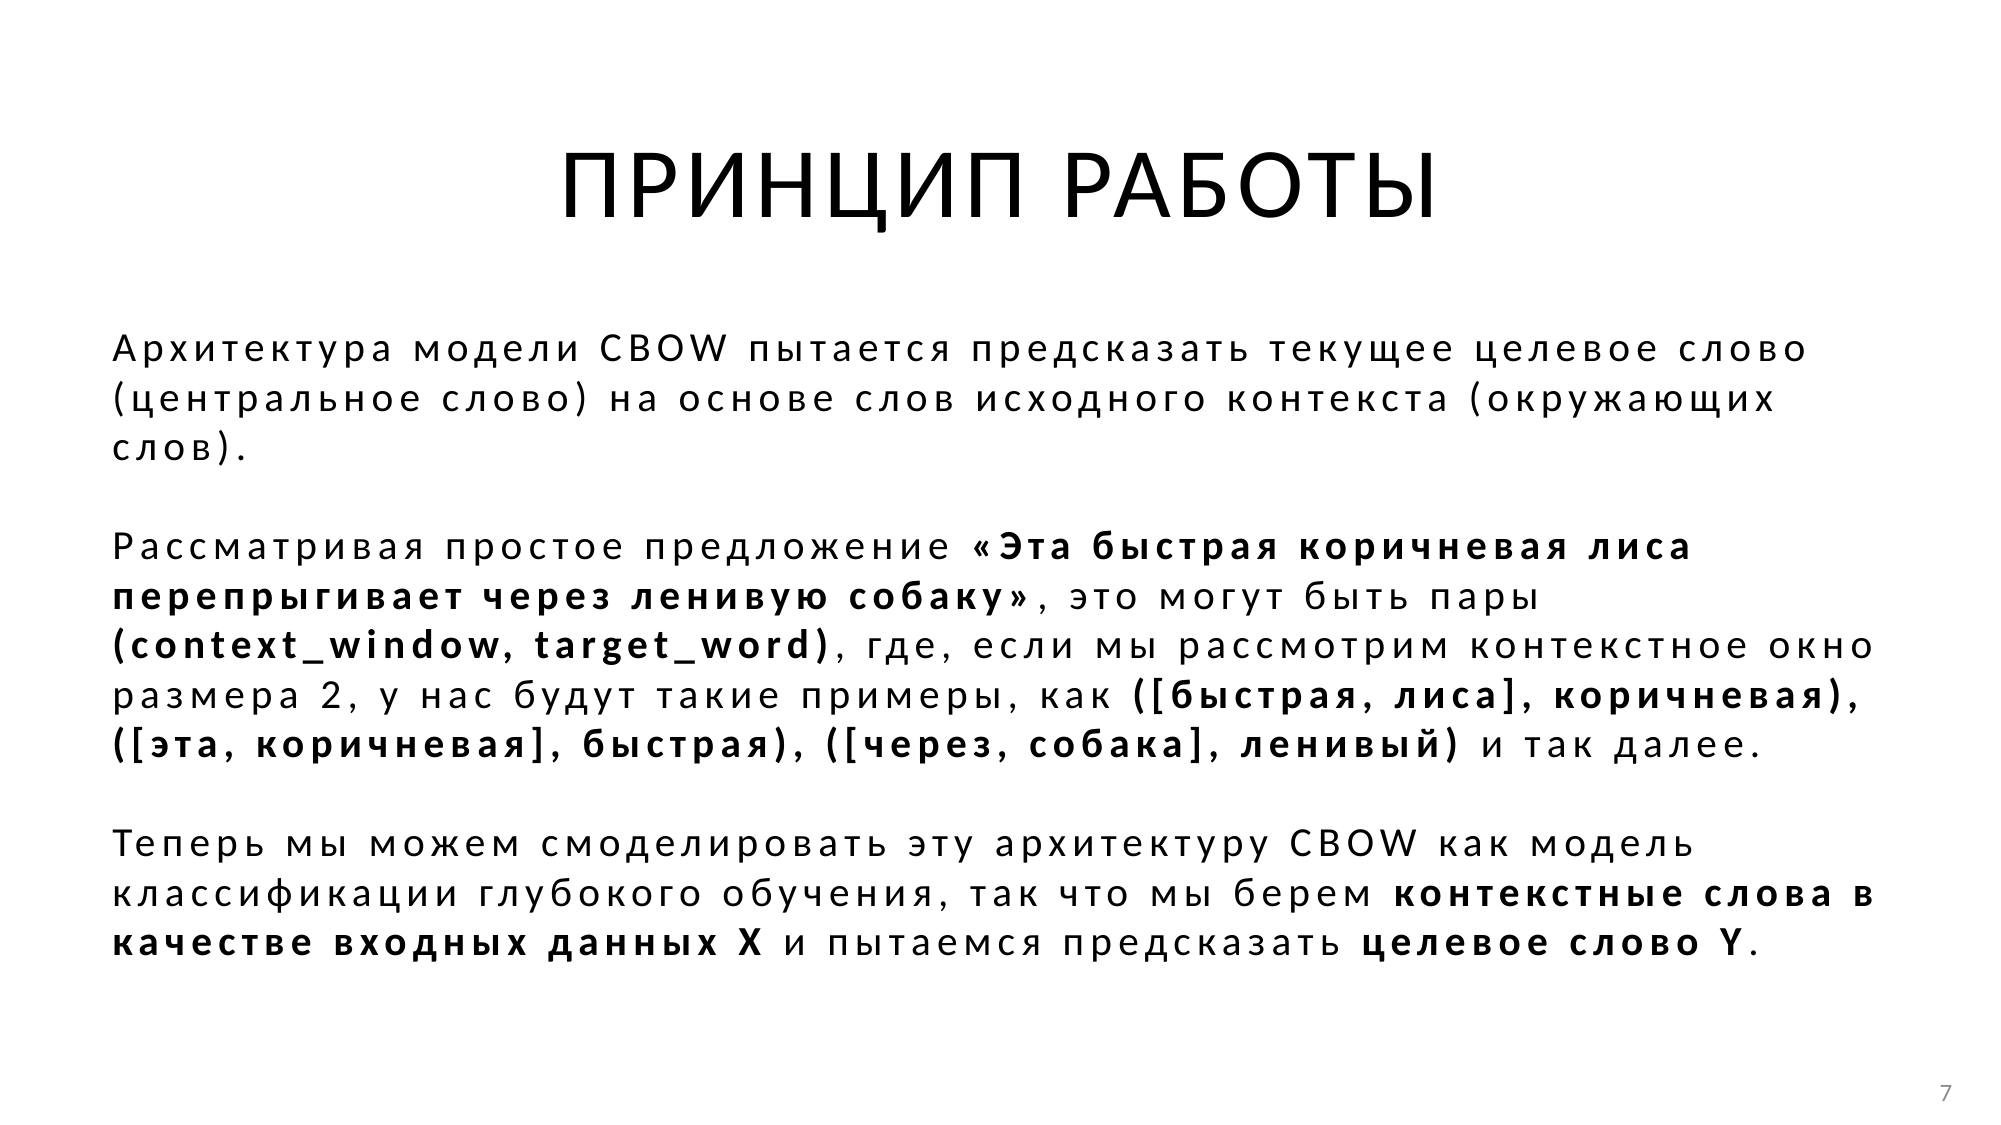

# Принцип работы
Архитектура модели CBOW пытается предсказать текущее целевое слово (центральное слово) на основе слов исходного контекста (окружающих слов).

Рассматривая простое предложение «Эта быстрая коричневая лиса перепрыгивает через ленивую собаку», это могут быть пары (context_window, target_word), где, если мы рассмотрим контекстное окно размера 2, у нас будут такие примеры, как ([быстрая, лиса], коричневая), ([эта, коричневая], быстрая), ([через, собака], ленивый) и так далее.

Теперь мы можем смоделировать эту архитектуру CBOW как модель классификации глубокого обучения, так что мы берем контекстные слова в качестве входных данных X и пытаемся предсказать целевое слово Y.

7